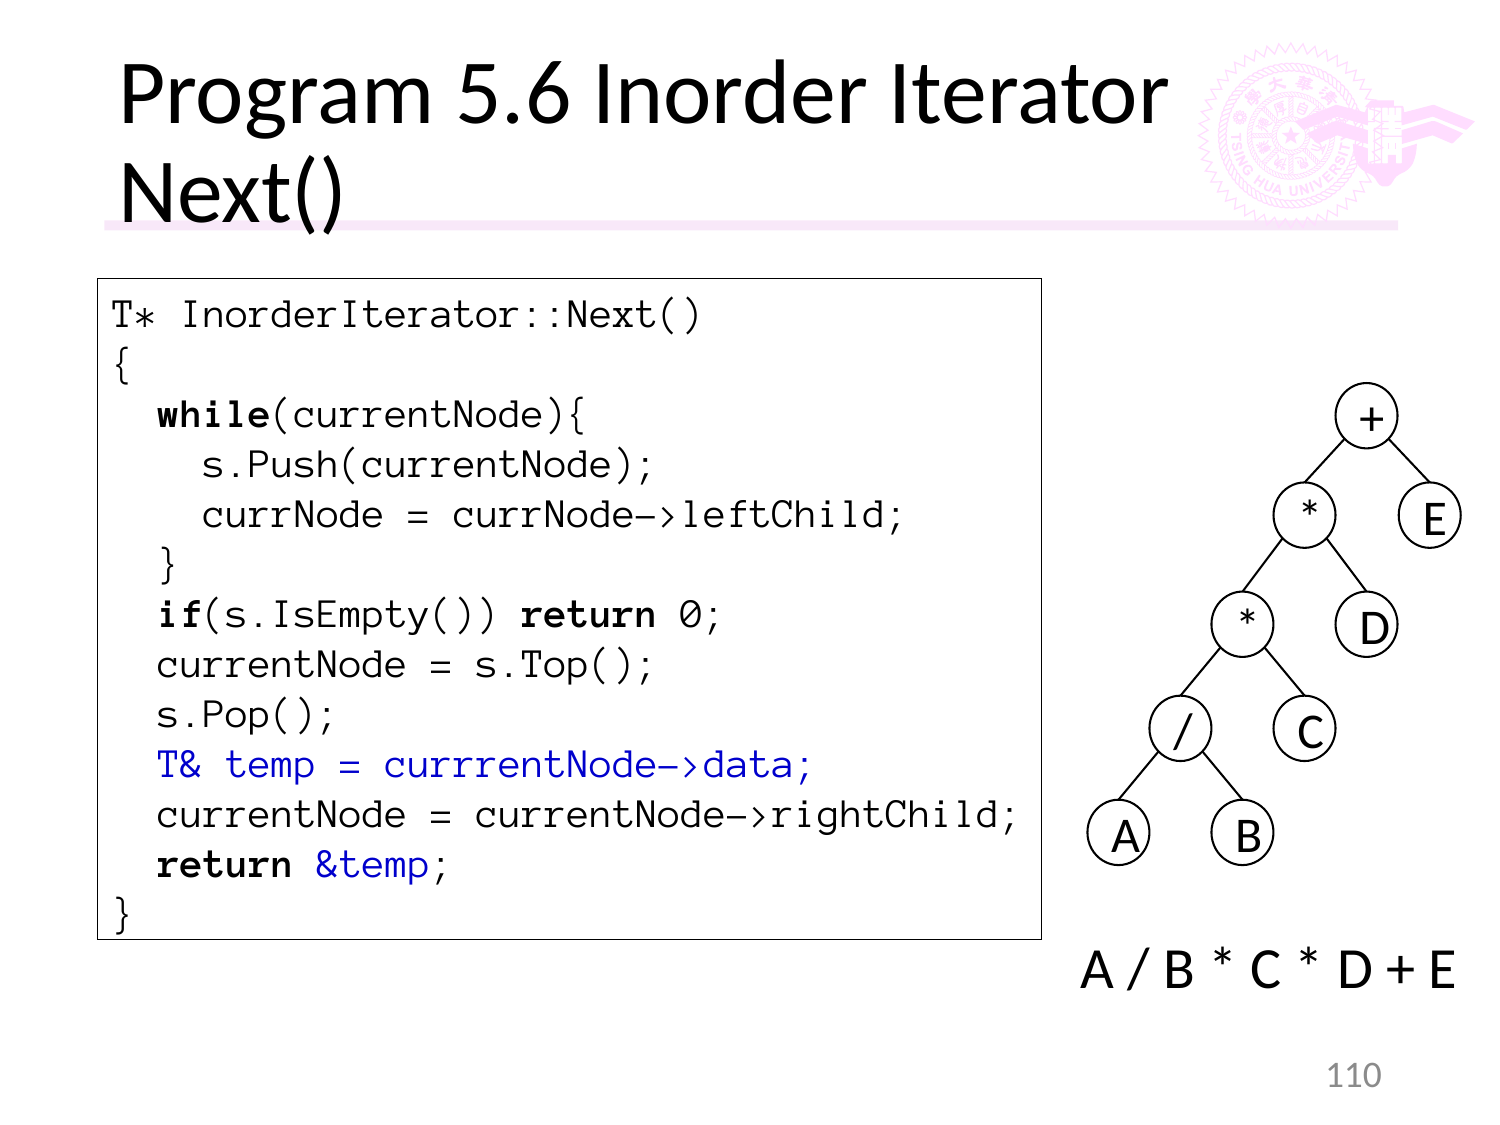

# Program 5.6 Inorder Iterator  Next()
T* InorderIterator::Next()
{
  while(currentNode){
    s.Push(currentNode);
    currNode = currNode->leftChild;
  }
  if(s.IsEmpty()) return 0;
  currentNode = s.Top();
  s.Pop();
  T& temp = currrentNode->data;
  currentNode = currentNode->rightChild;
  return &temp;
}
+
*
E
*
D
/
C
A
B
A / B * C * D + E
110